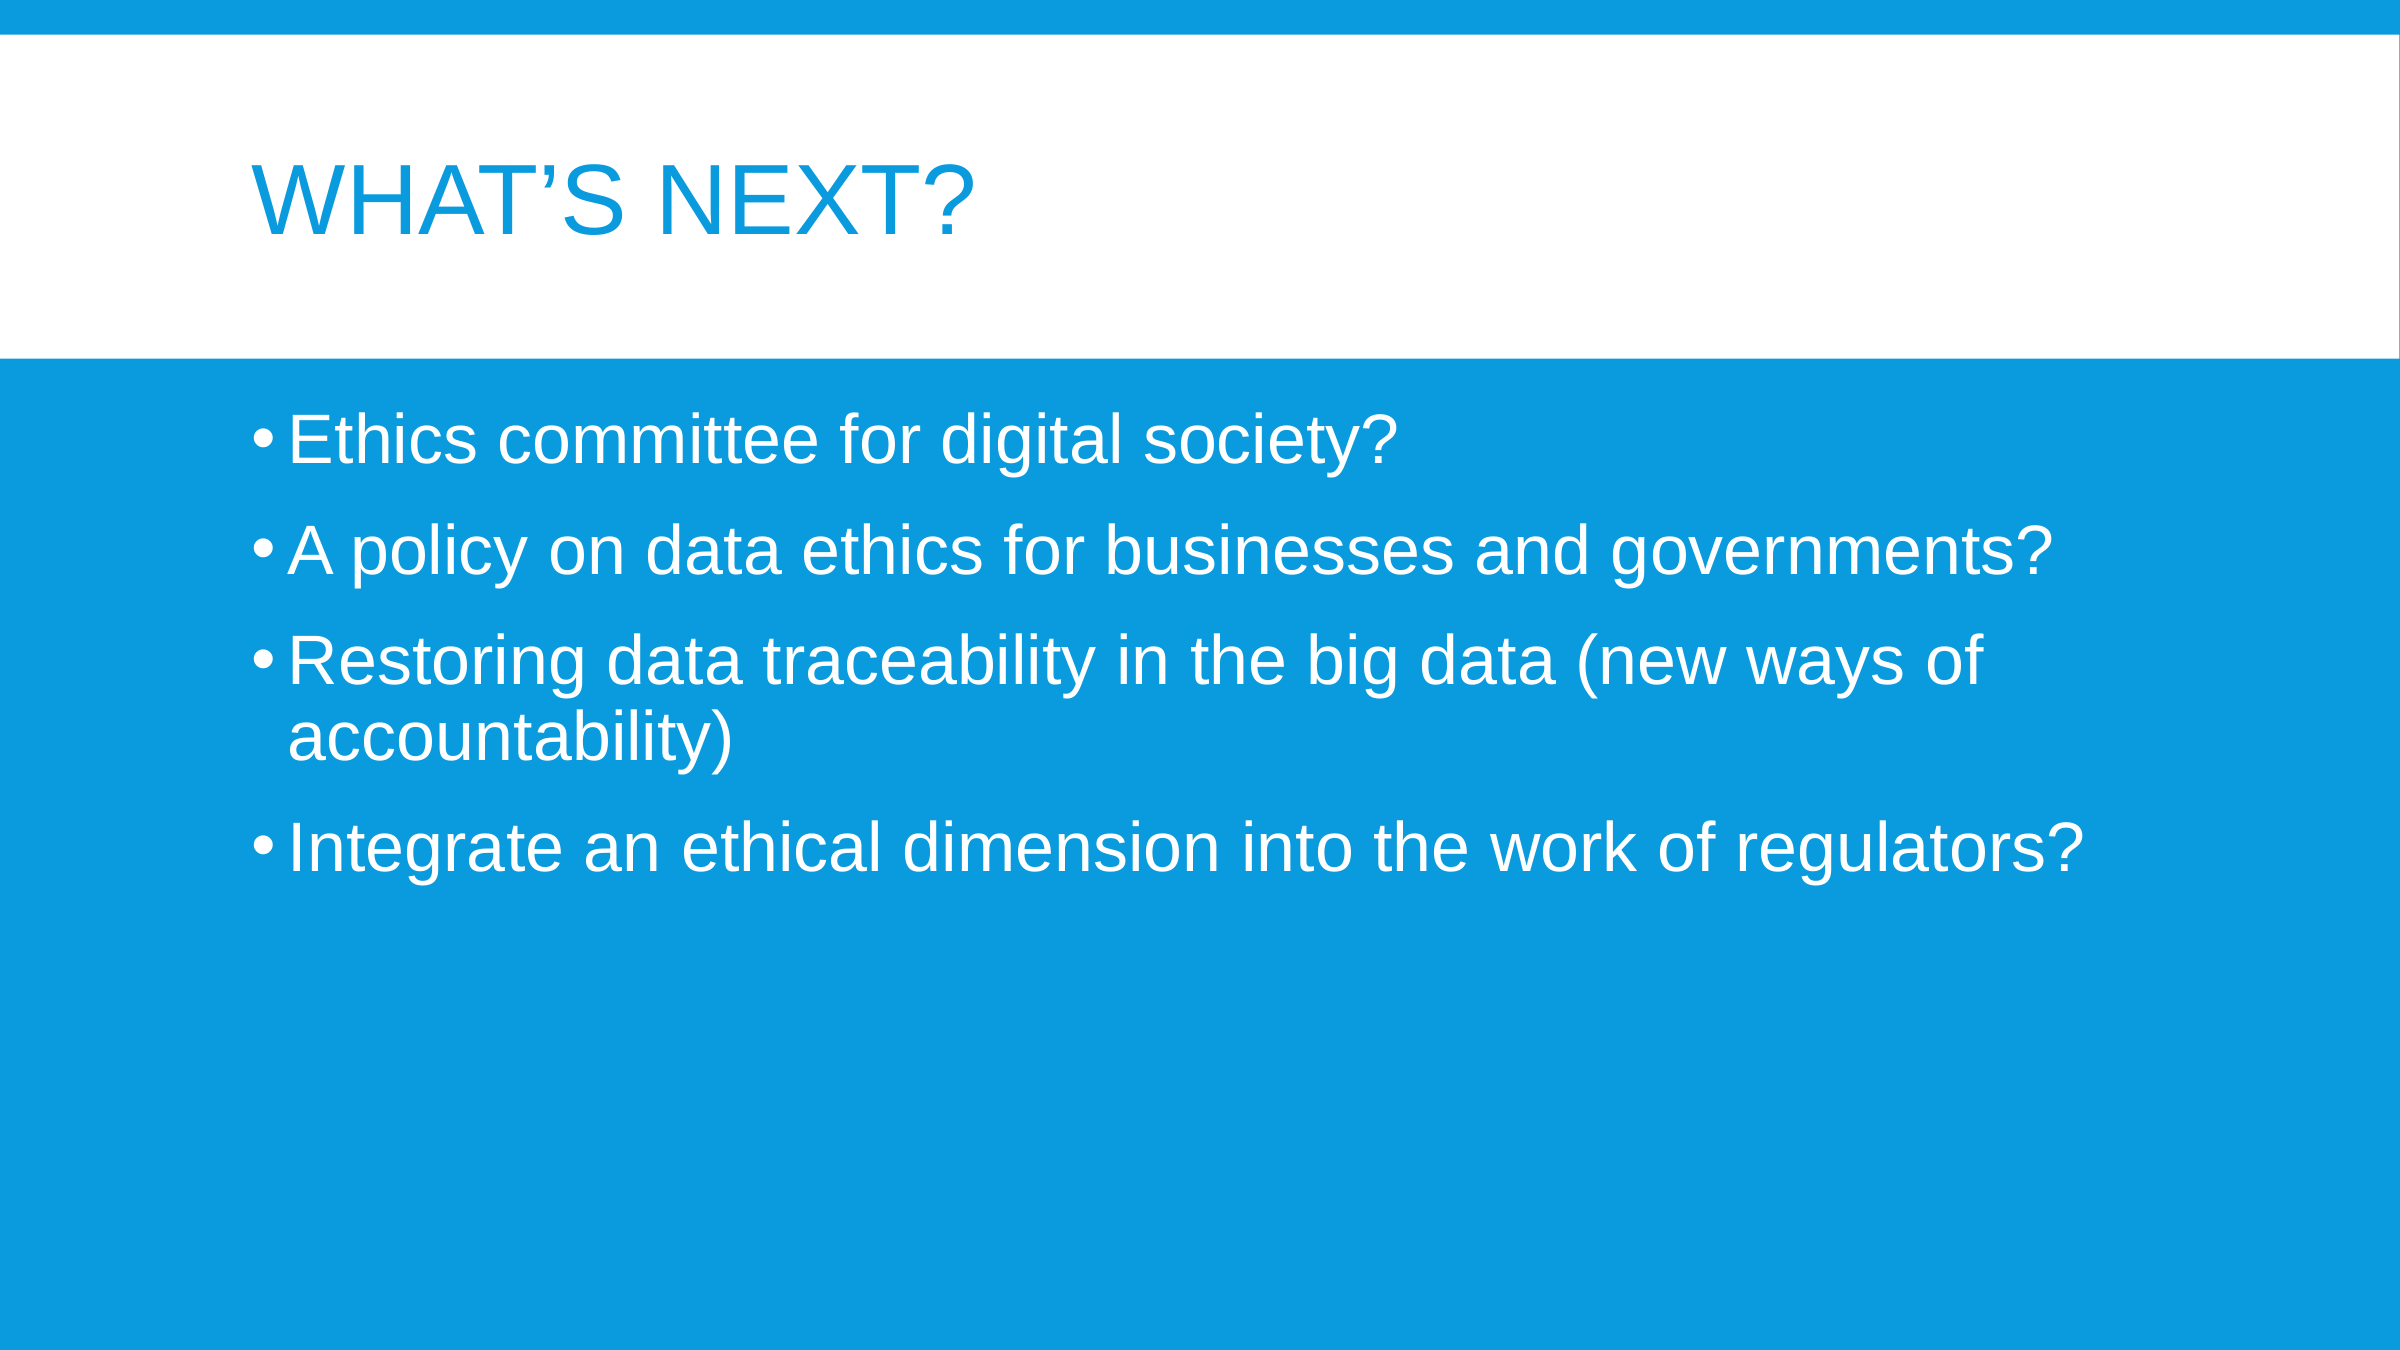

# What’s next?
Ethics committee for digital society?
A policy on data ethics for businesses and governments?
Restoring data traceability in the big data (new ways of accountability)
Integrate an ethical dimension into the work of regulators?